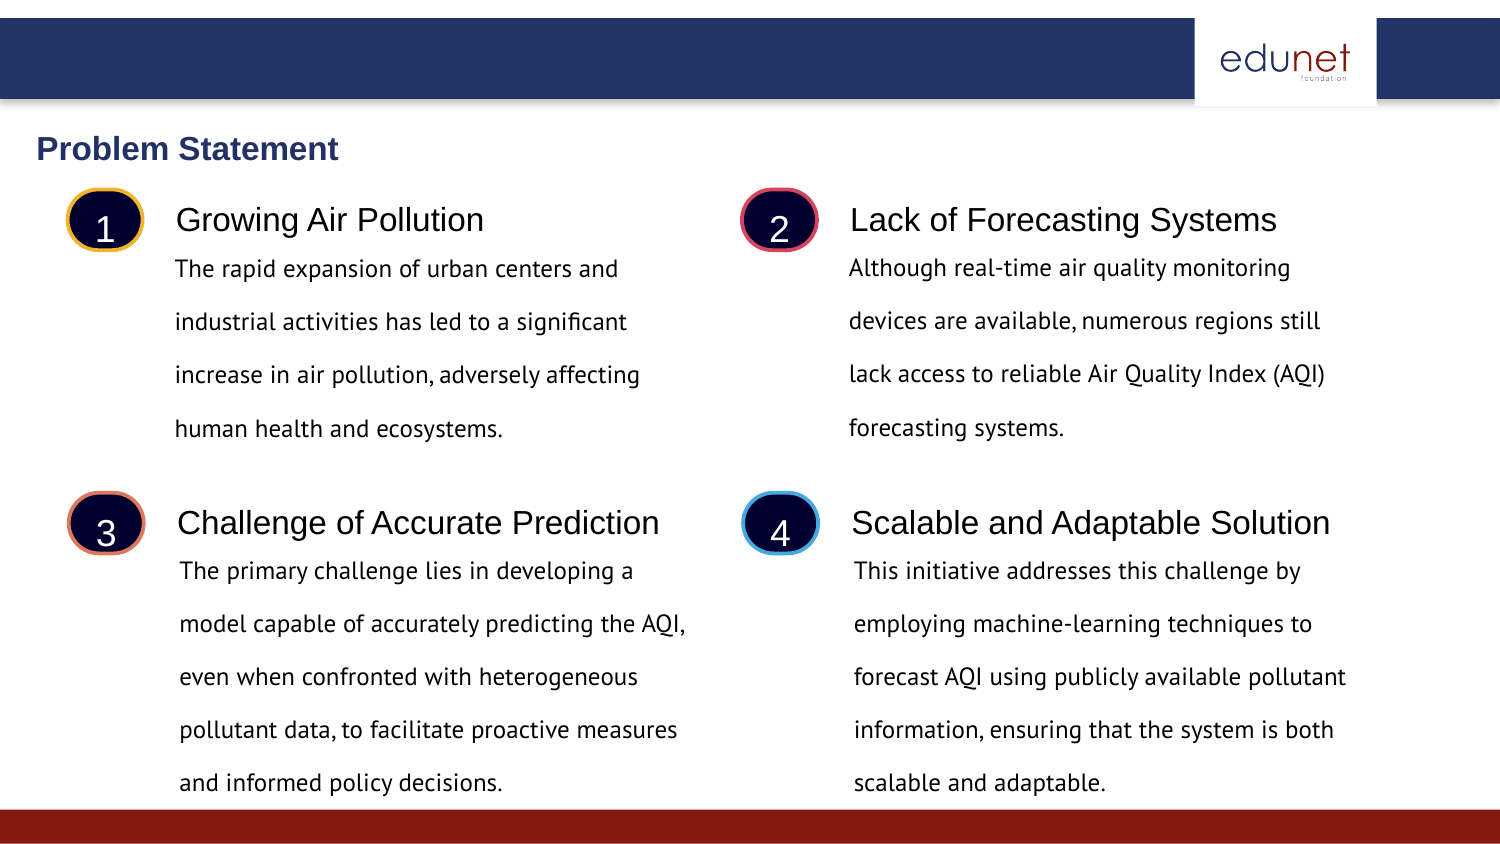

Problem Statement

Growing Air Pollution

Lack of Forecasting Systems
1
2
Although real-time air quality monitoring devices are available, numerous regions still lack access to reliable Air Quality Index (AQI) forecasting systems.
The rapid expansion of urban centers and industrial activities has led to a significant increase in air pollution, adversely affecting human health and ecosystems.

Challenge of Accurate Prediction

Scalable and Adaptable Solution
3
4
The primary challenge lies in developing a model capable of accurately predicting the AQI, even when confronted with heterogeneous pollutant data, to facilitate proactive measures and informed policy decisions.
This initiative addresses this challenge by employing machine-learning techniques to forecast AQI using publicly available pollutant information, ensuring that the system is both scalable and adaptable.